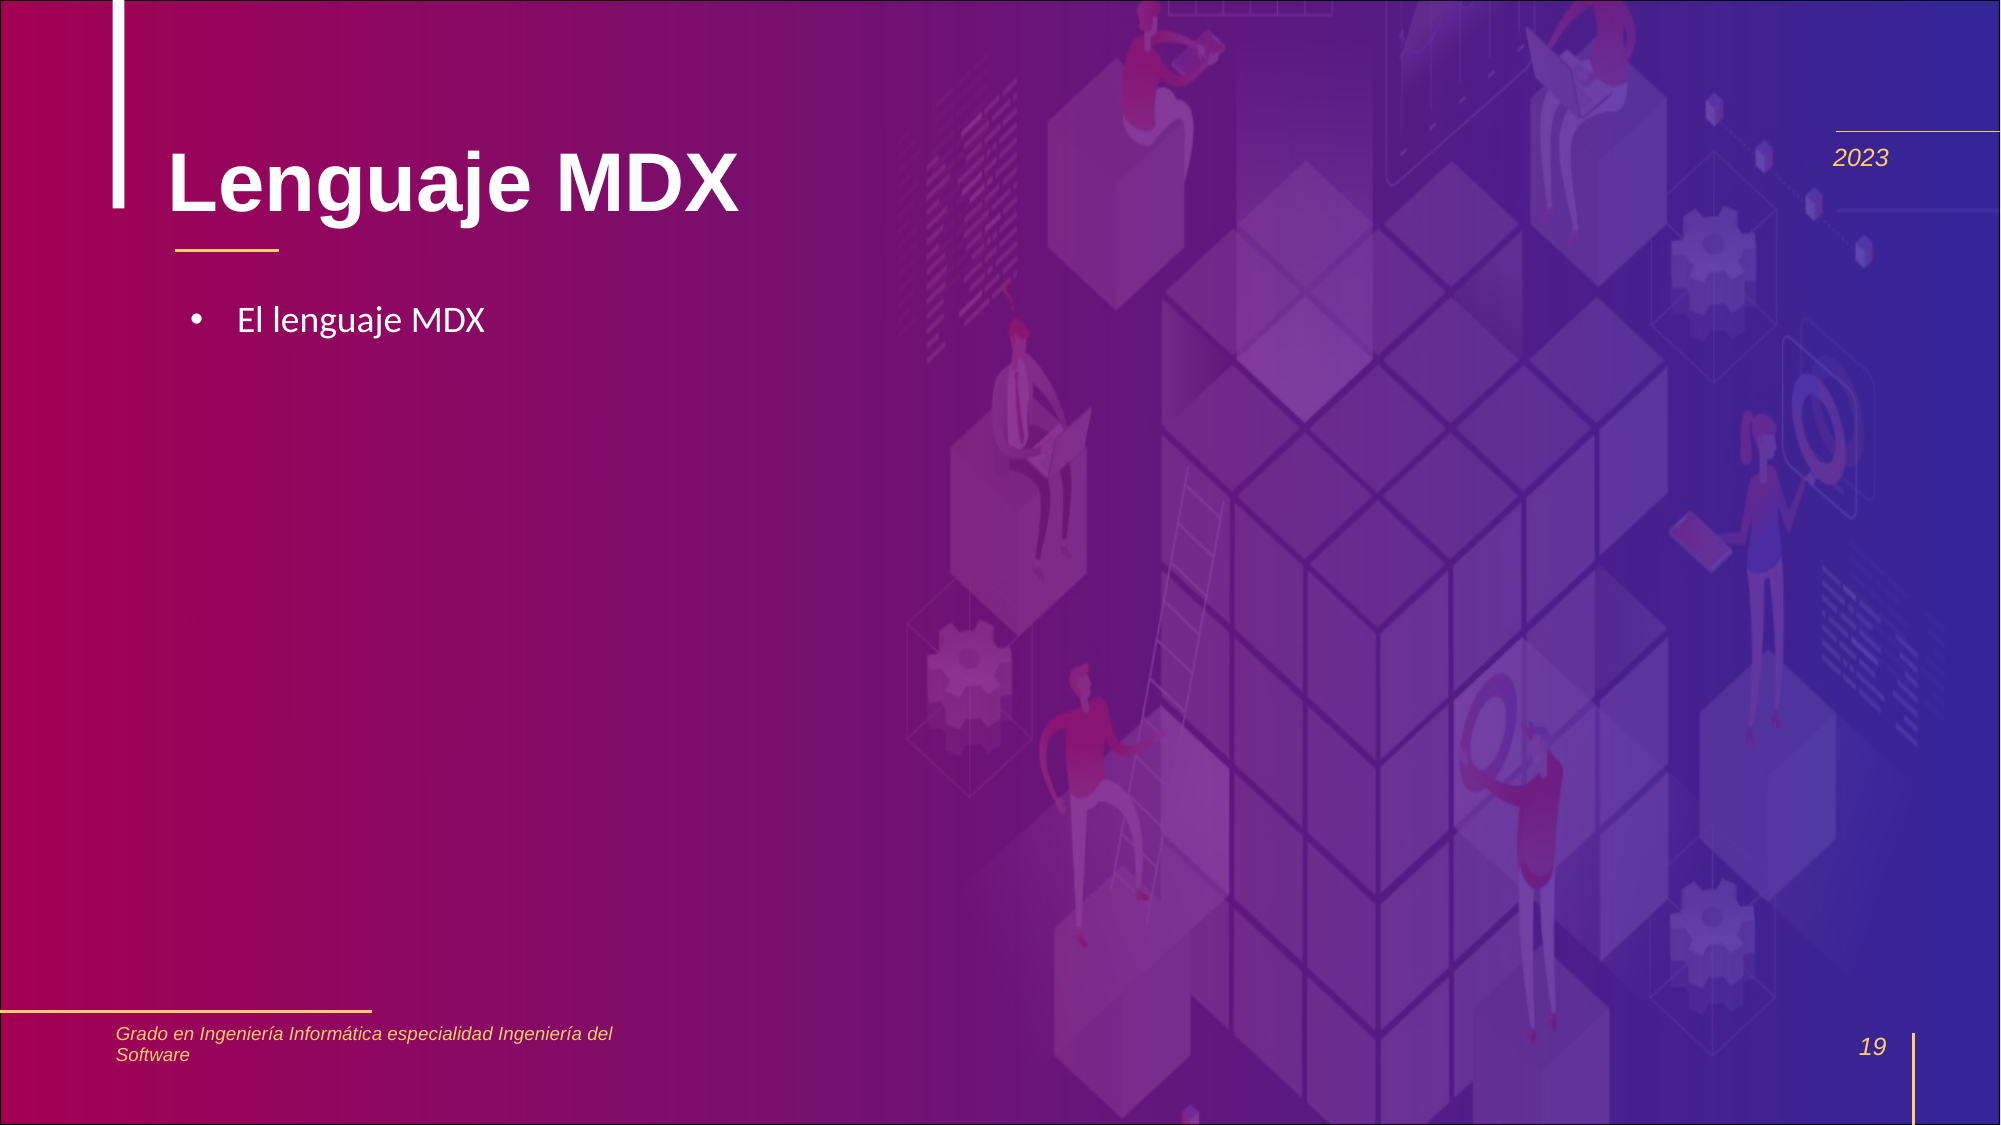

# Lenguaje MDX
2023
El lenguaje MDX
Grado en Ingeniería Informática especialidad Ingeniería del Software
19